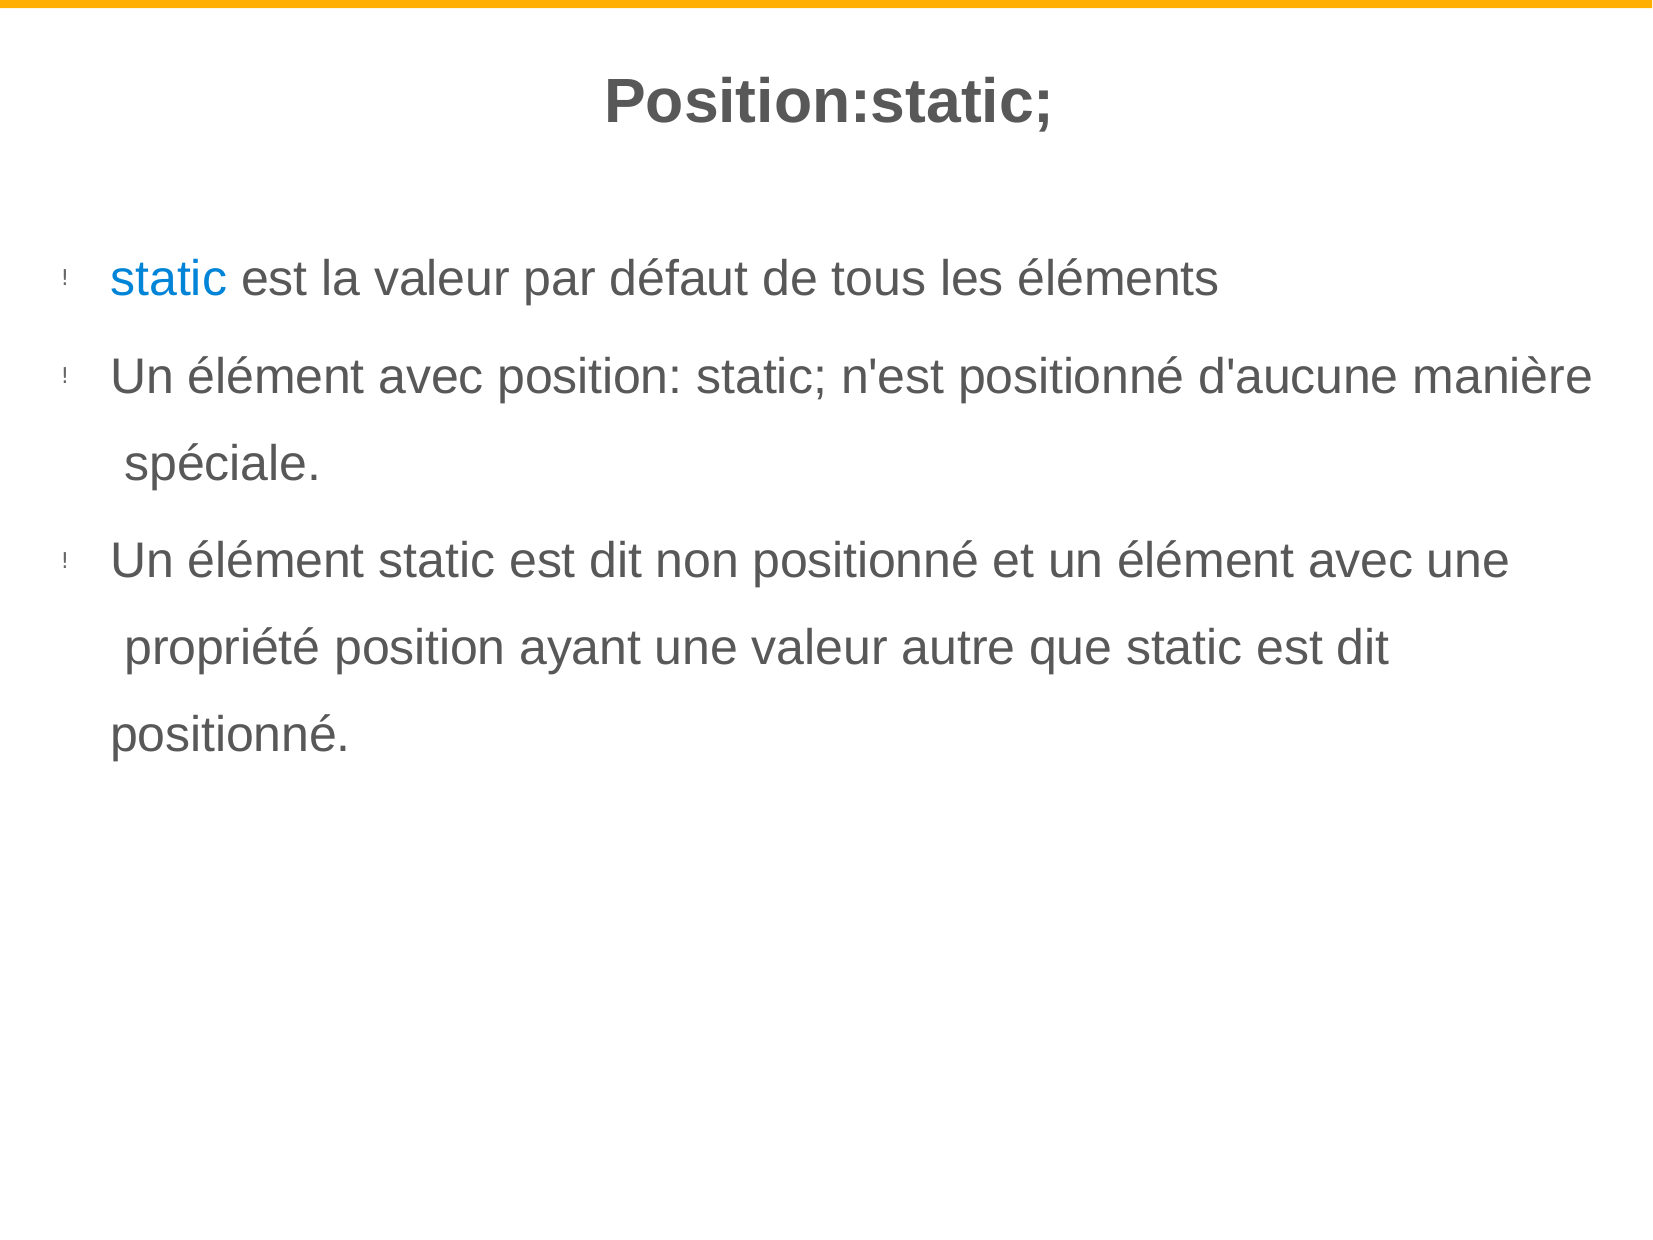

# Position:static;
static est la valeur par défaut de tous les éléments
Un élément avec position: static; n'est positionné d'aucune manière  spéciale.
Un élément static est dit non positionné et un élément avec une  propriété position ayant une valeur autre que static est dit  positionné.
!
!
!